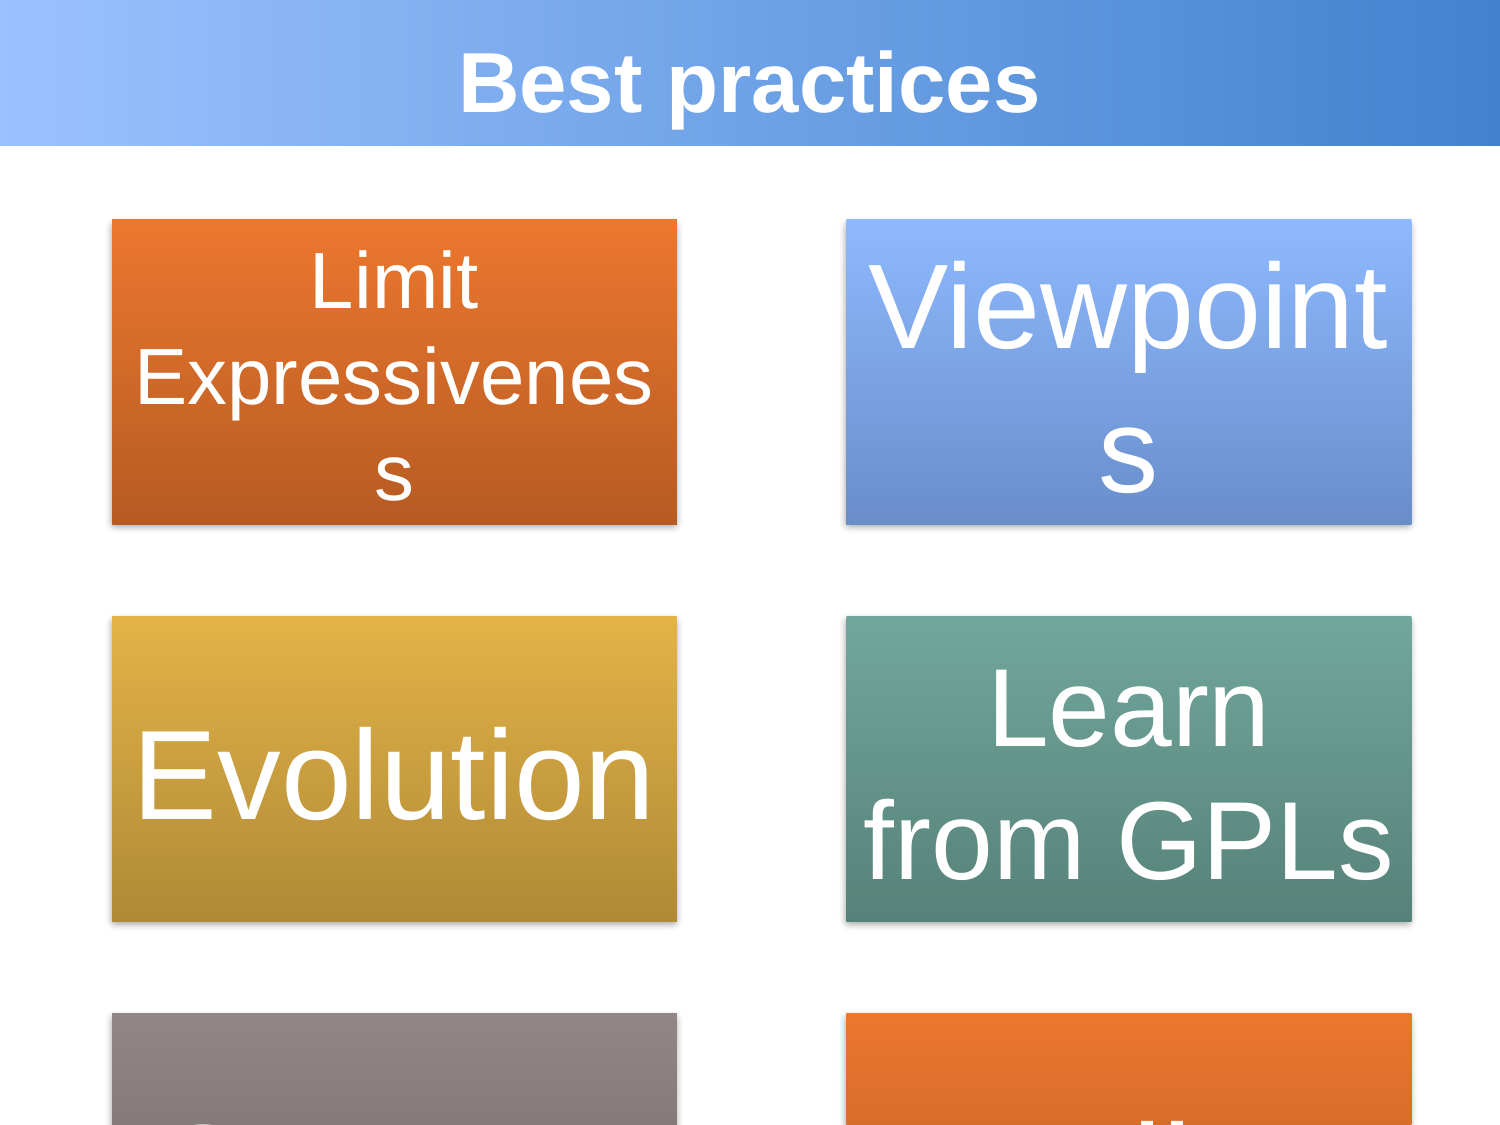

# Best practices
Limit Expressiveness
Learn from GPLs
Evolution
Viewpoints